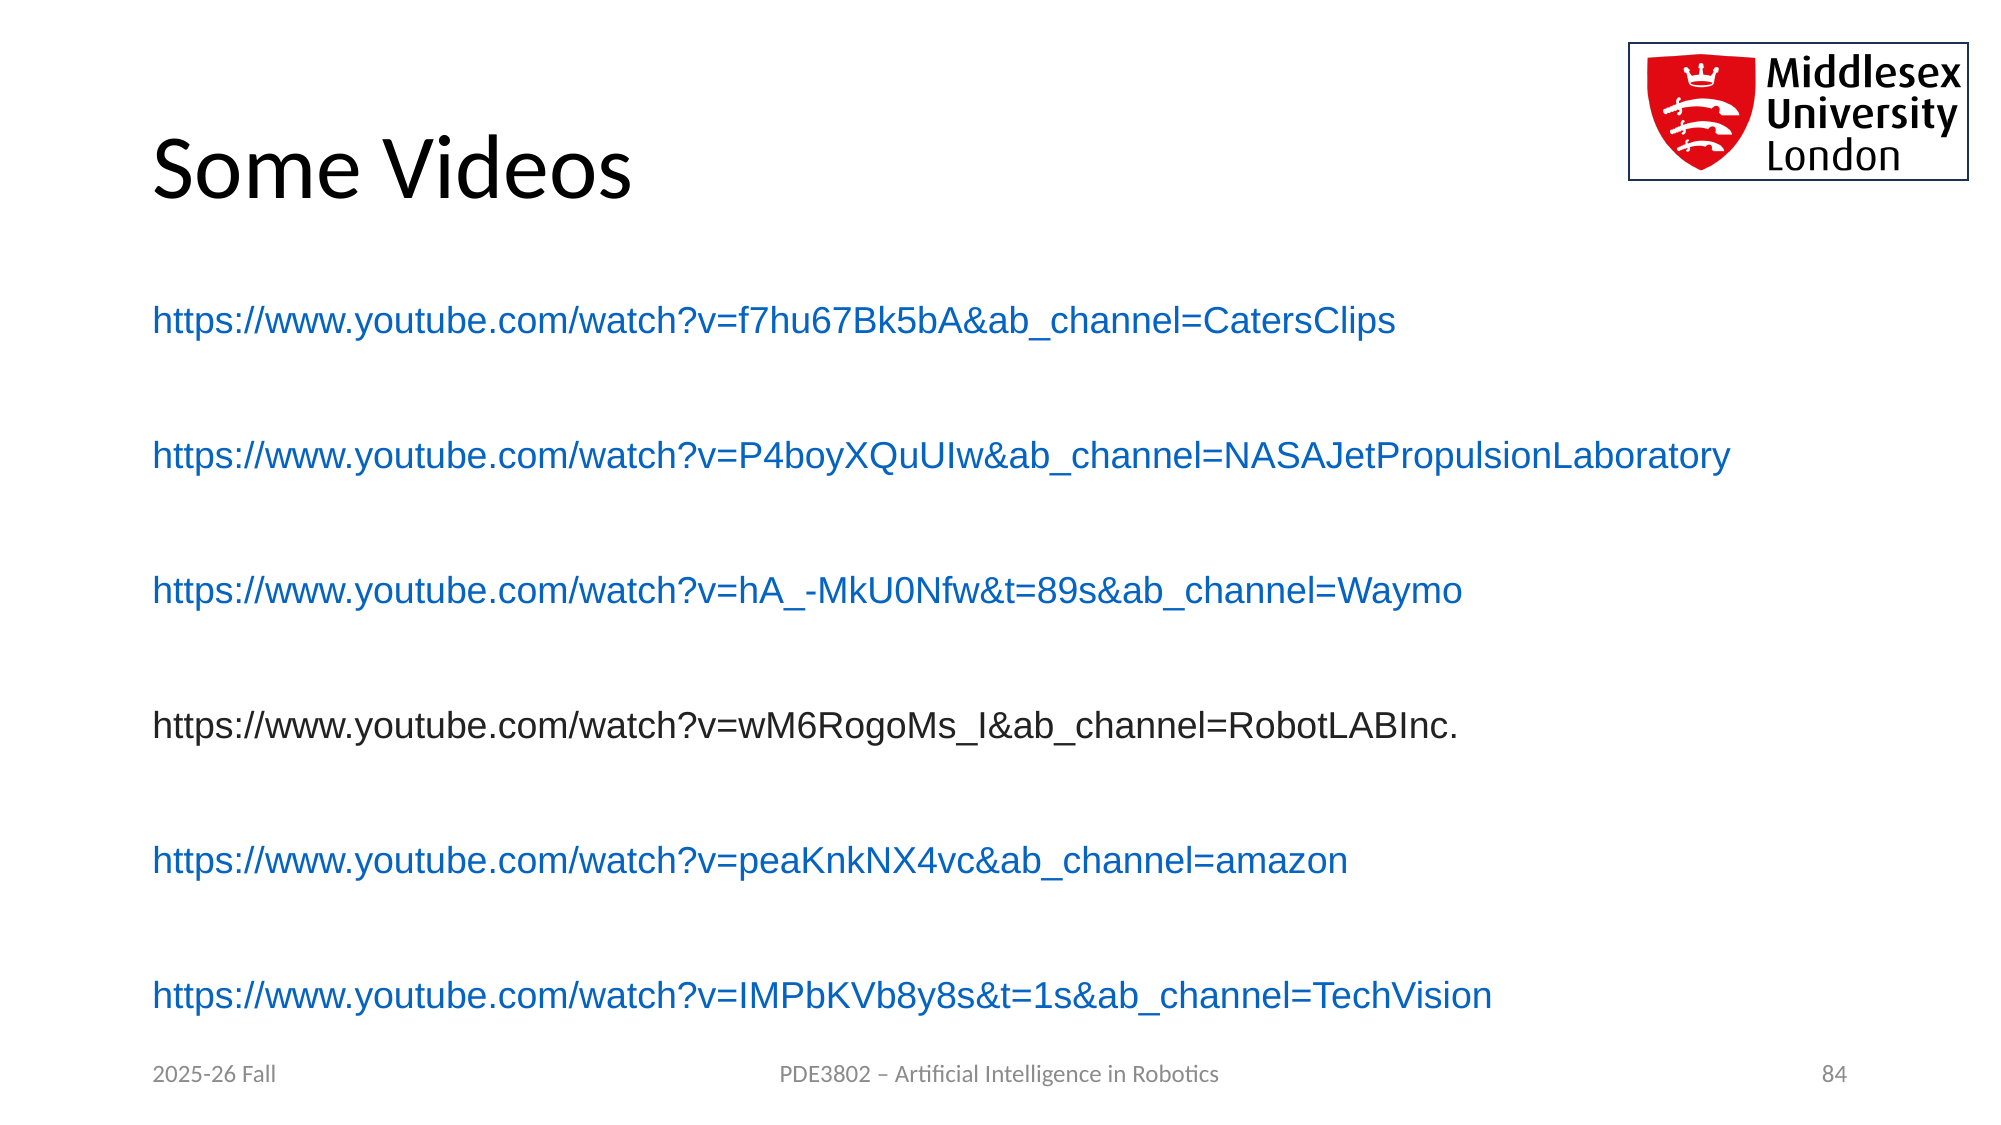

# Some Videos
https://www.youtube.com/watch?v=f7hu67Bk5bA&ab_channel=CatersClips

https://www.youtube.com/watch?v=P4boyXQuUIw&ab_channel=NASAJetPropulsionLaboratory

https://www.youtube.com/watch?v=hA_-MkU0Nfw&t=89s&ab_channel=Waymo

https://www.youtube.com/watch?v=wM6RogoMs_I&ab_channel=RobotLABInc.

https://www.youtube.com/watch?v=peaKnkNX4vc&ab_channel=amazon

https://www.youtube.com/watch?v=IMPbKVb8y8s&t=1s&ab_channel=TechVision
2025-26 Fall
PDE3802 – Artificial Intelligence in Robotics
84